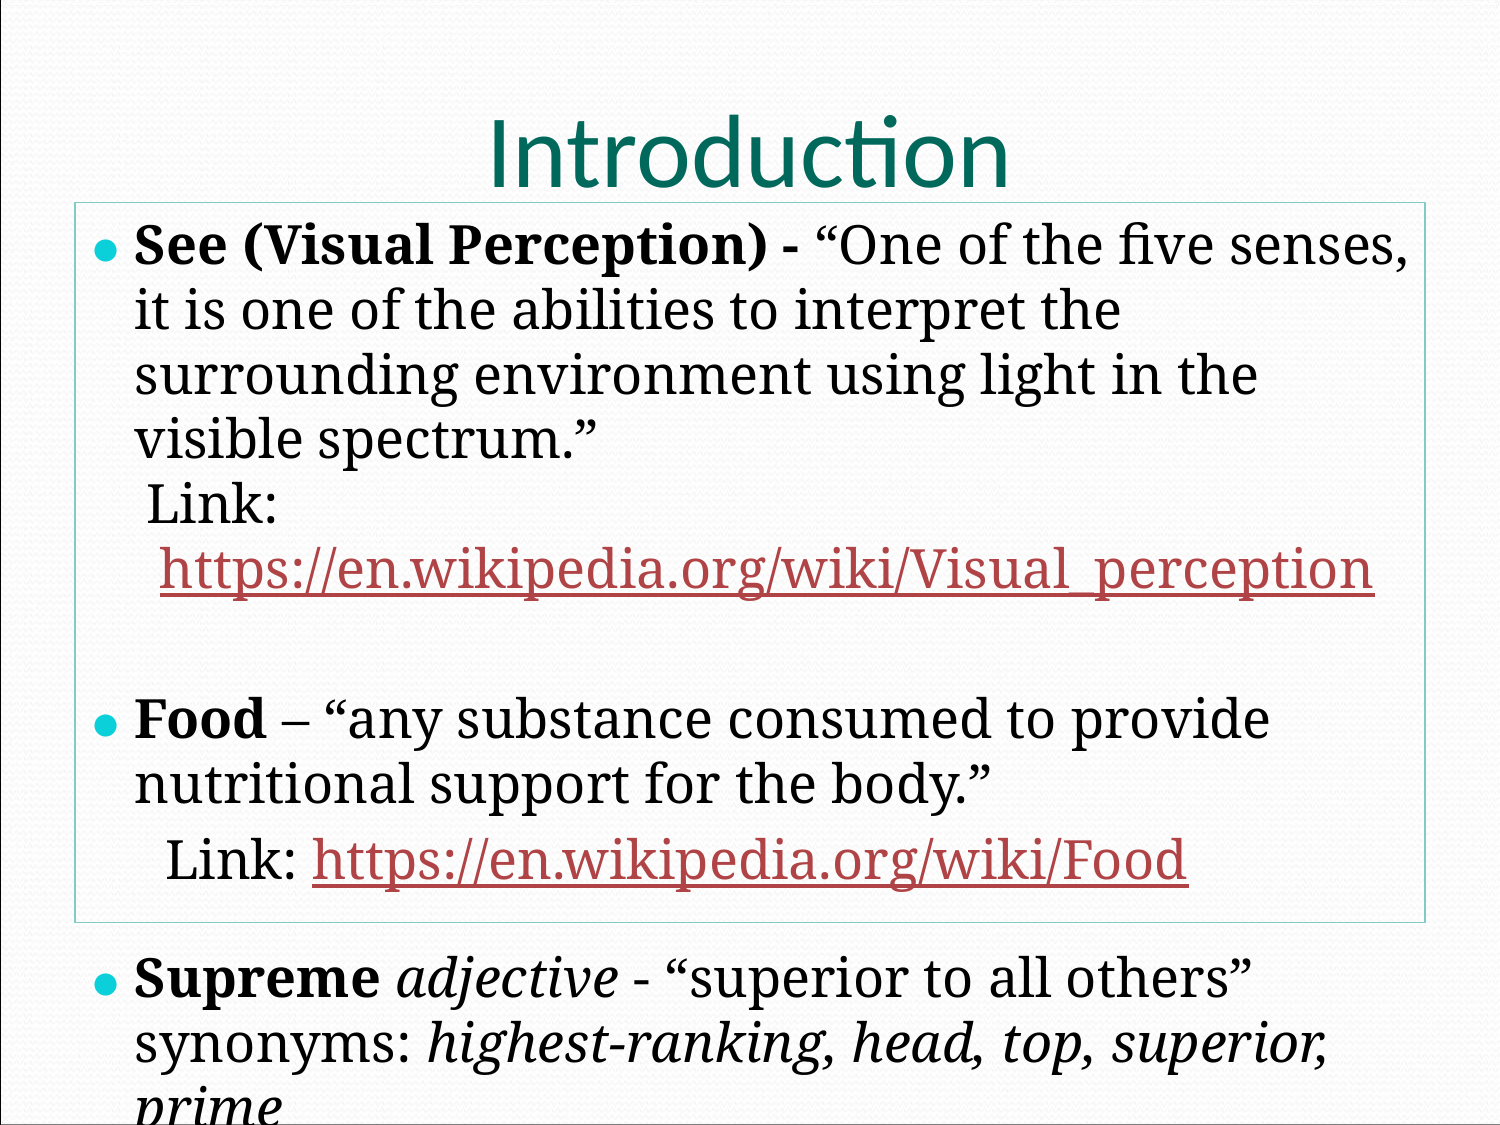

# Introduction
See (Visual Perception) - “One of the five senses, it is one of the abilities to interpret the surrounding environment using light in the visible spectrum.”
    Link:
     https://en.wikipedia.org/wiki/Visual_perception

Food – “any substance consumed to provide nutritional support for the body.”
Link: https://en.wikipedia.org/wiki/Food
Supreme adjective - “superior to all others” synonyms: highest-ranking, head, top, superior, prime